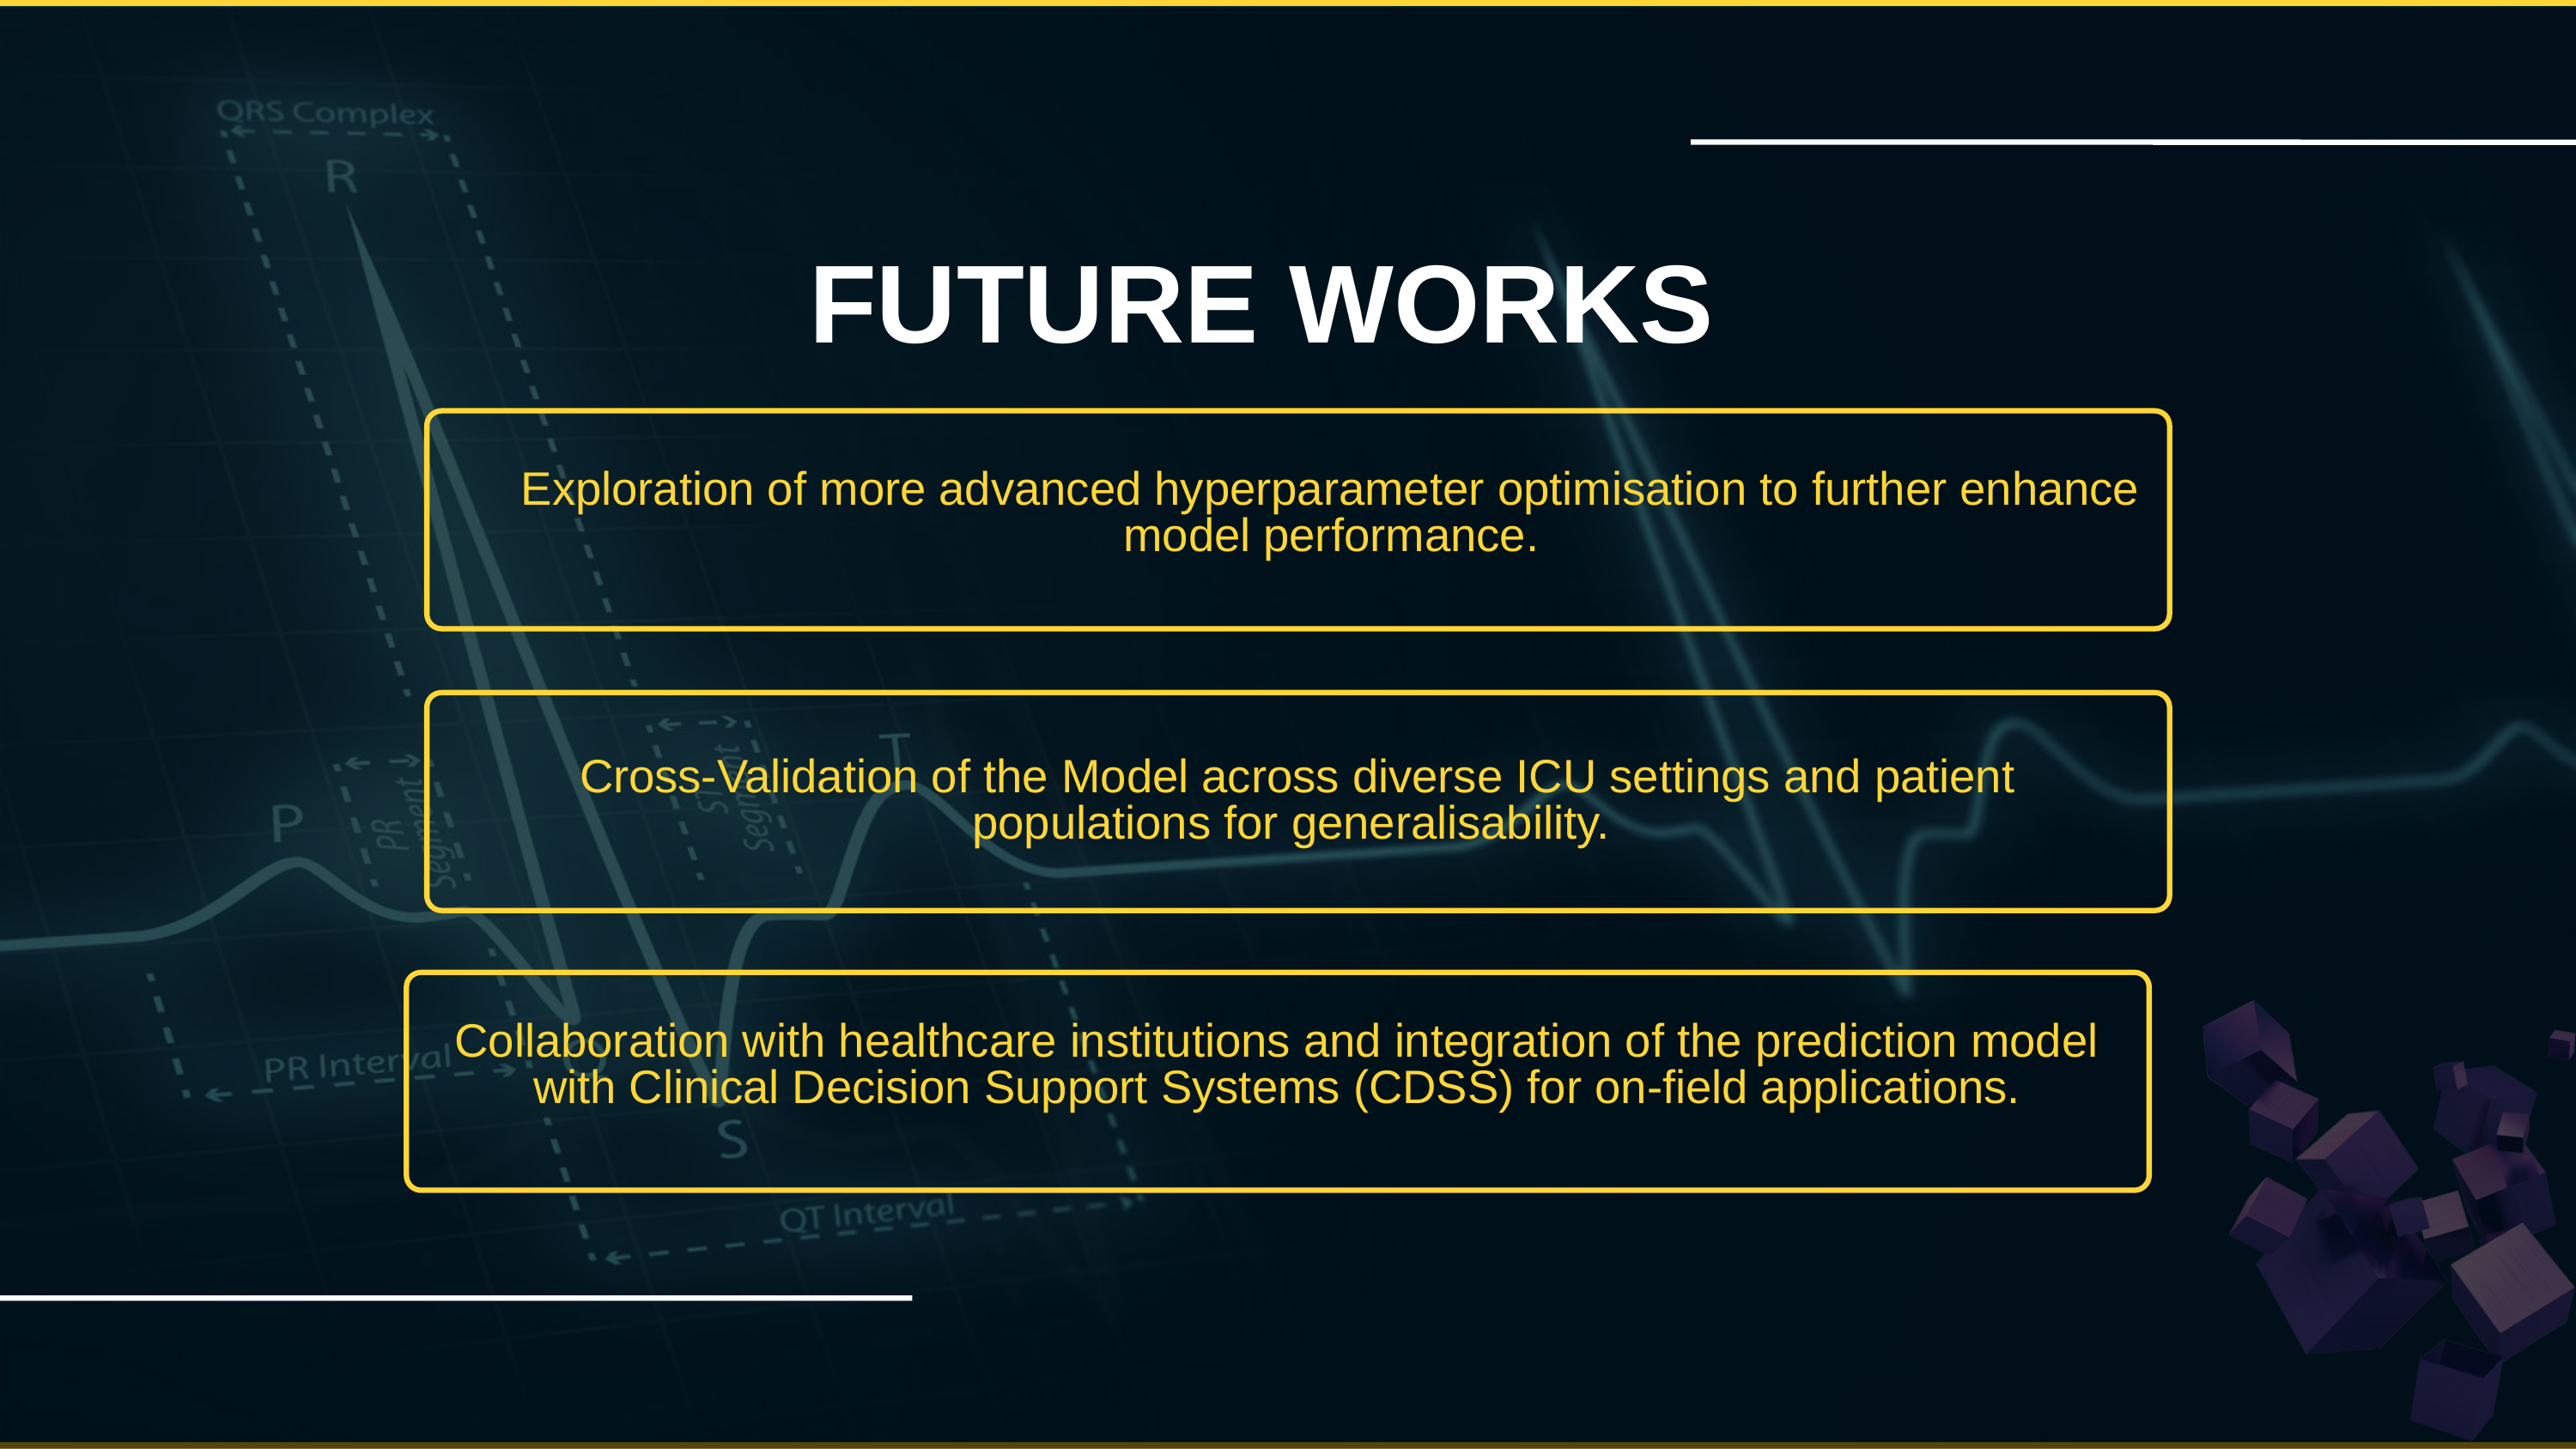

FUTURE WORKS

Exploration of more advanced hyperparameter optimisation to further enhance model performance.

Cross-Validation of the Model across diverse ICU settings and patient populations for generalisability.

Collaboration with healthcare institutions and integration of the prediction model with Clinical Decision Support Systems (CDSS) for on-field applications.